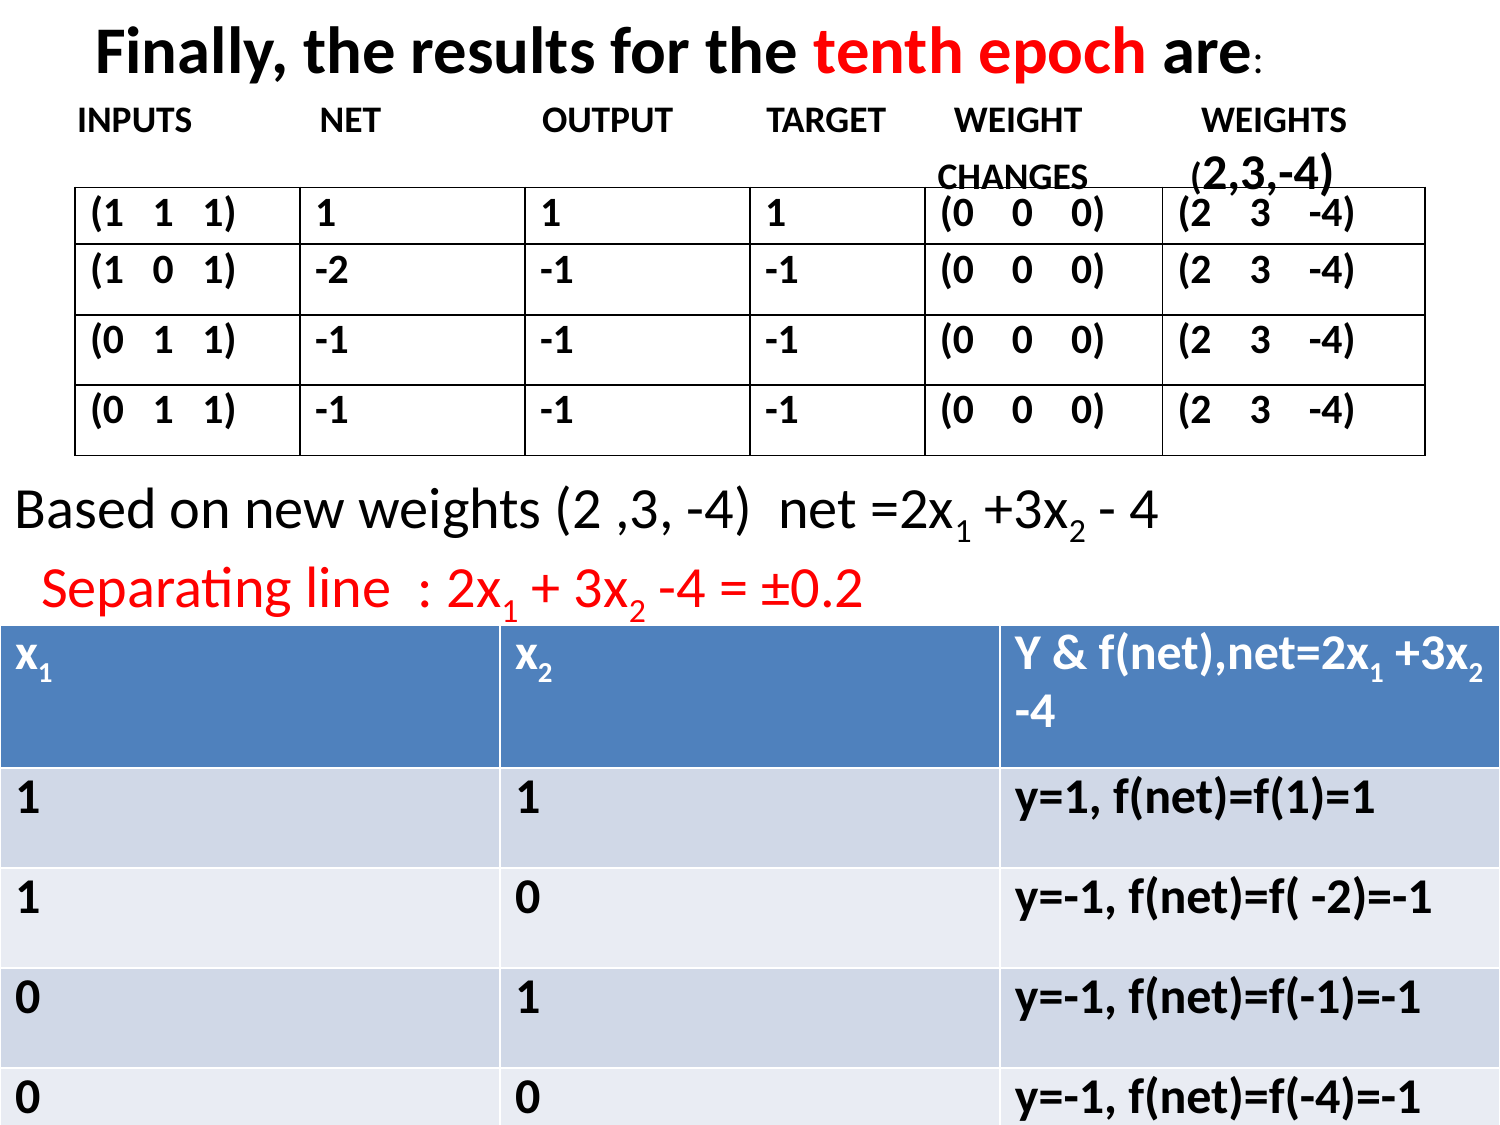

Finally, the results for the tenth epoch are:
INPUTS               NET                   OUTPUT           TARGET        WEIGHT              WEIGHTS
					             CHANGES            (2,3,-4)
| (1 1 1) | 1 | 1 | 1 | (0 0 0) | (2 3 -4) |
| --- | --- | --- | --- | --- | --- |
| (1 0 1) | -2 | -1 | -1 | (0 0 0) | (2 3 -4) |
| (0 1 1) | -1 | -1 | -1 | (0 0 0) | (2 3 -4) |
| (0 1 1) | -1 | -1 | -1 | (0 0 0) | (2 3 -4) |
Based on new weights (2 ,3, -4)  net =2x1 +3x2 - 4
  Separating line  : 2x1 + 3x2 -4 = ±0.2
| x1 | x2 | Y & f(net),net=2x1 +3x2 -4 |
| --- | --- | --- |
| 1 | 1 | y=1, f(net)=f(1)=1 |
| 1 | 0 | y=-1, f(net)=f( -2)=-1 |
| 0 | 1 | y=-1, f(net)=f(-1)=-1 |
| 0 | 0 | y=-1, f(net)=f(-4)=-1 |